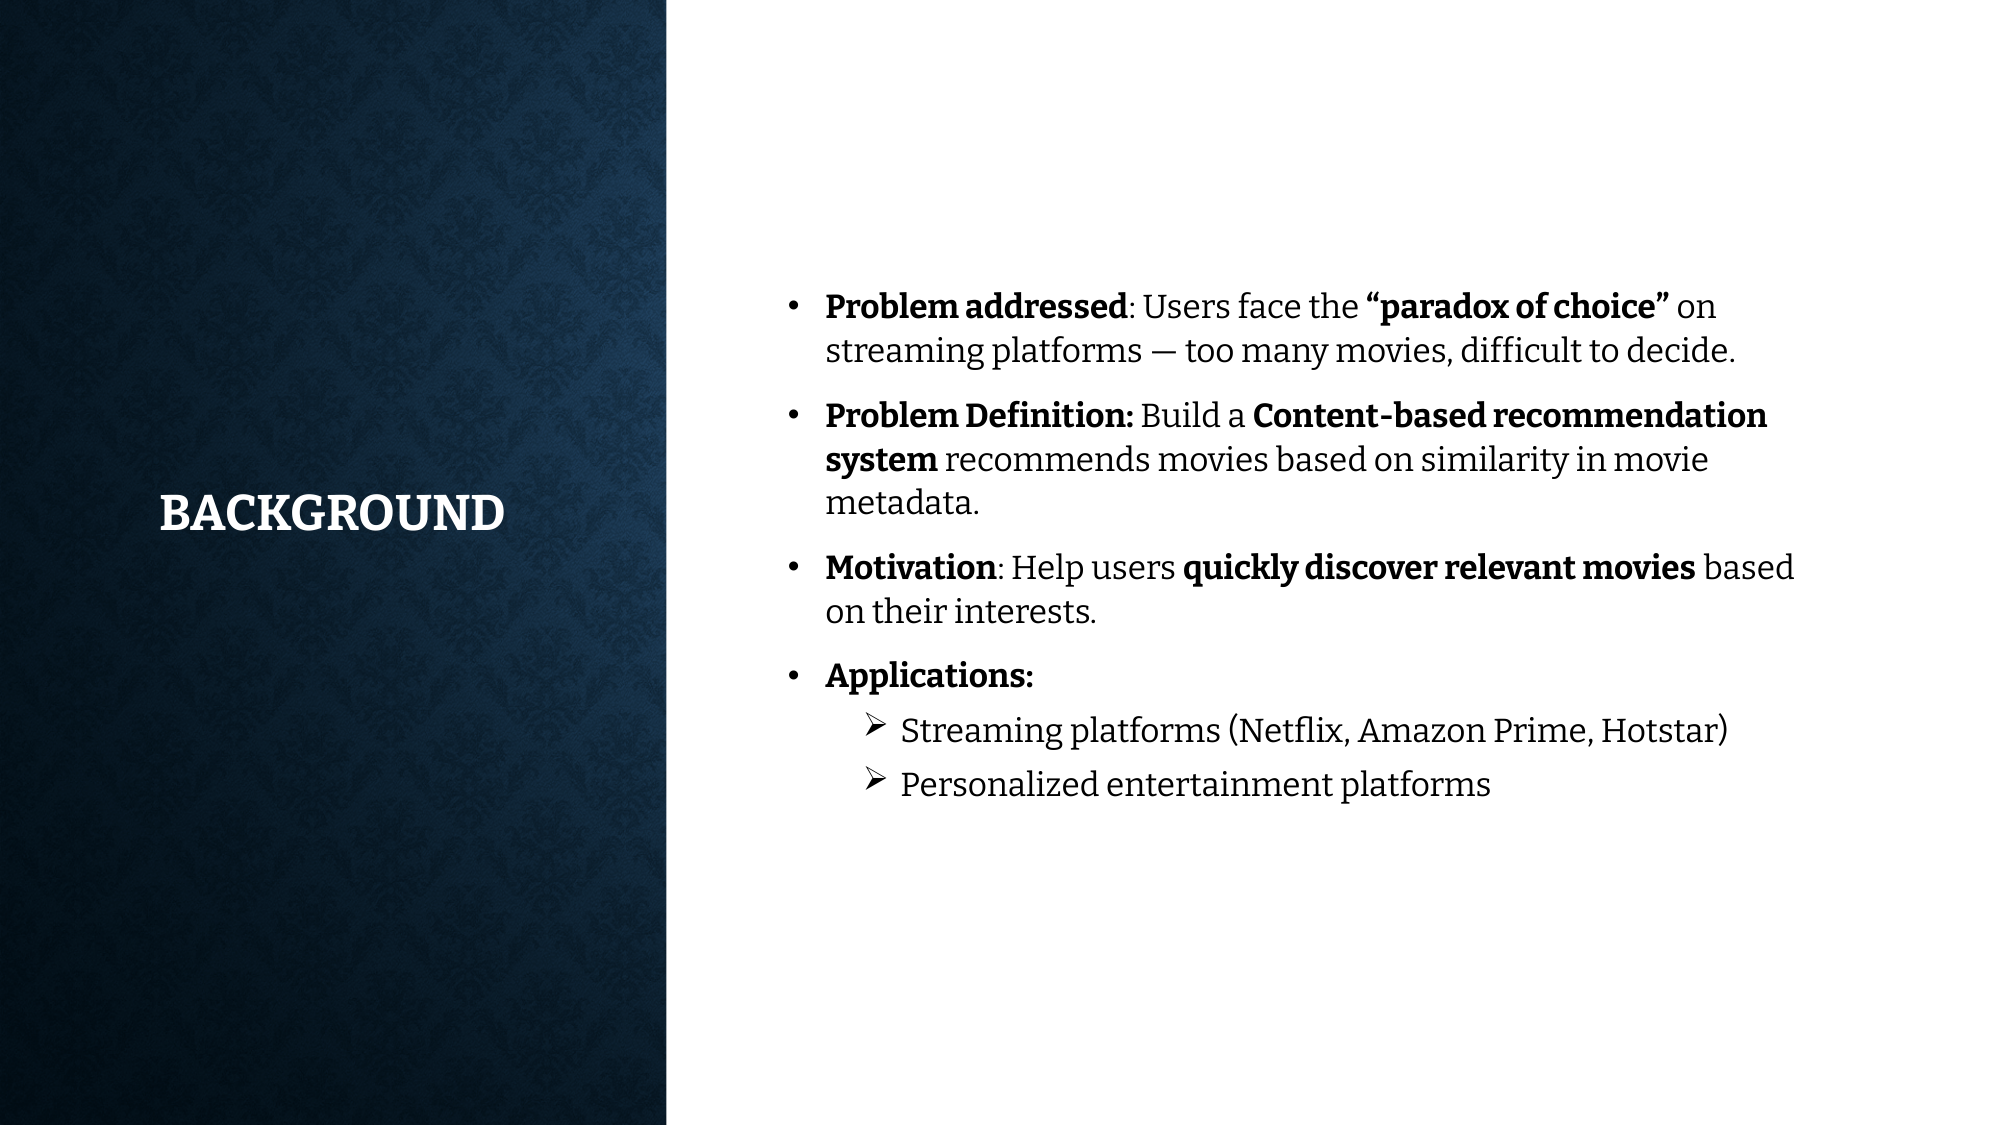

Problem addressed: Users face the “paradox of choice” on streaming platforms — too many movies, difficult to decide.
Problem Definition: Build a Content-based recommendation system recommends movies based on similarity in movie metadata.
Motivation: Help users quickly discover relevant movies based on their interests.
Applications:
Streaming platforms (Netflix, Amazon Prime, Hotstar)
Personalized entertainment platforms

BACKGROUND